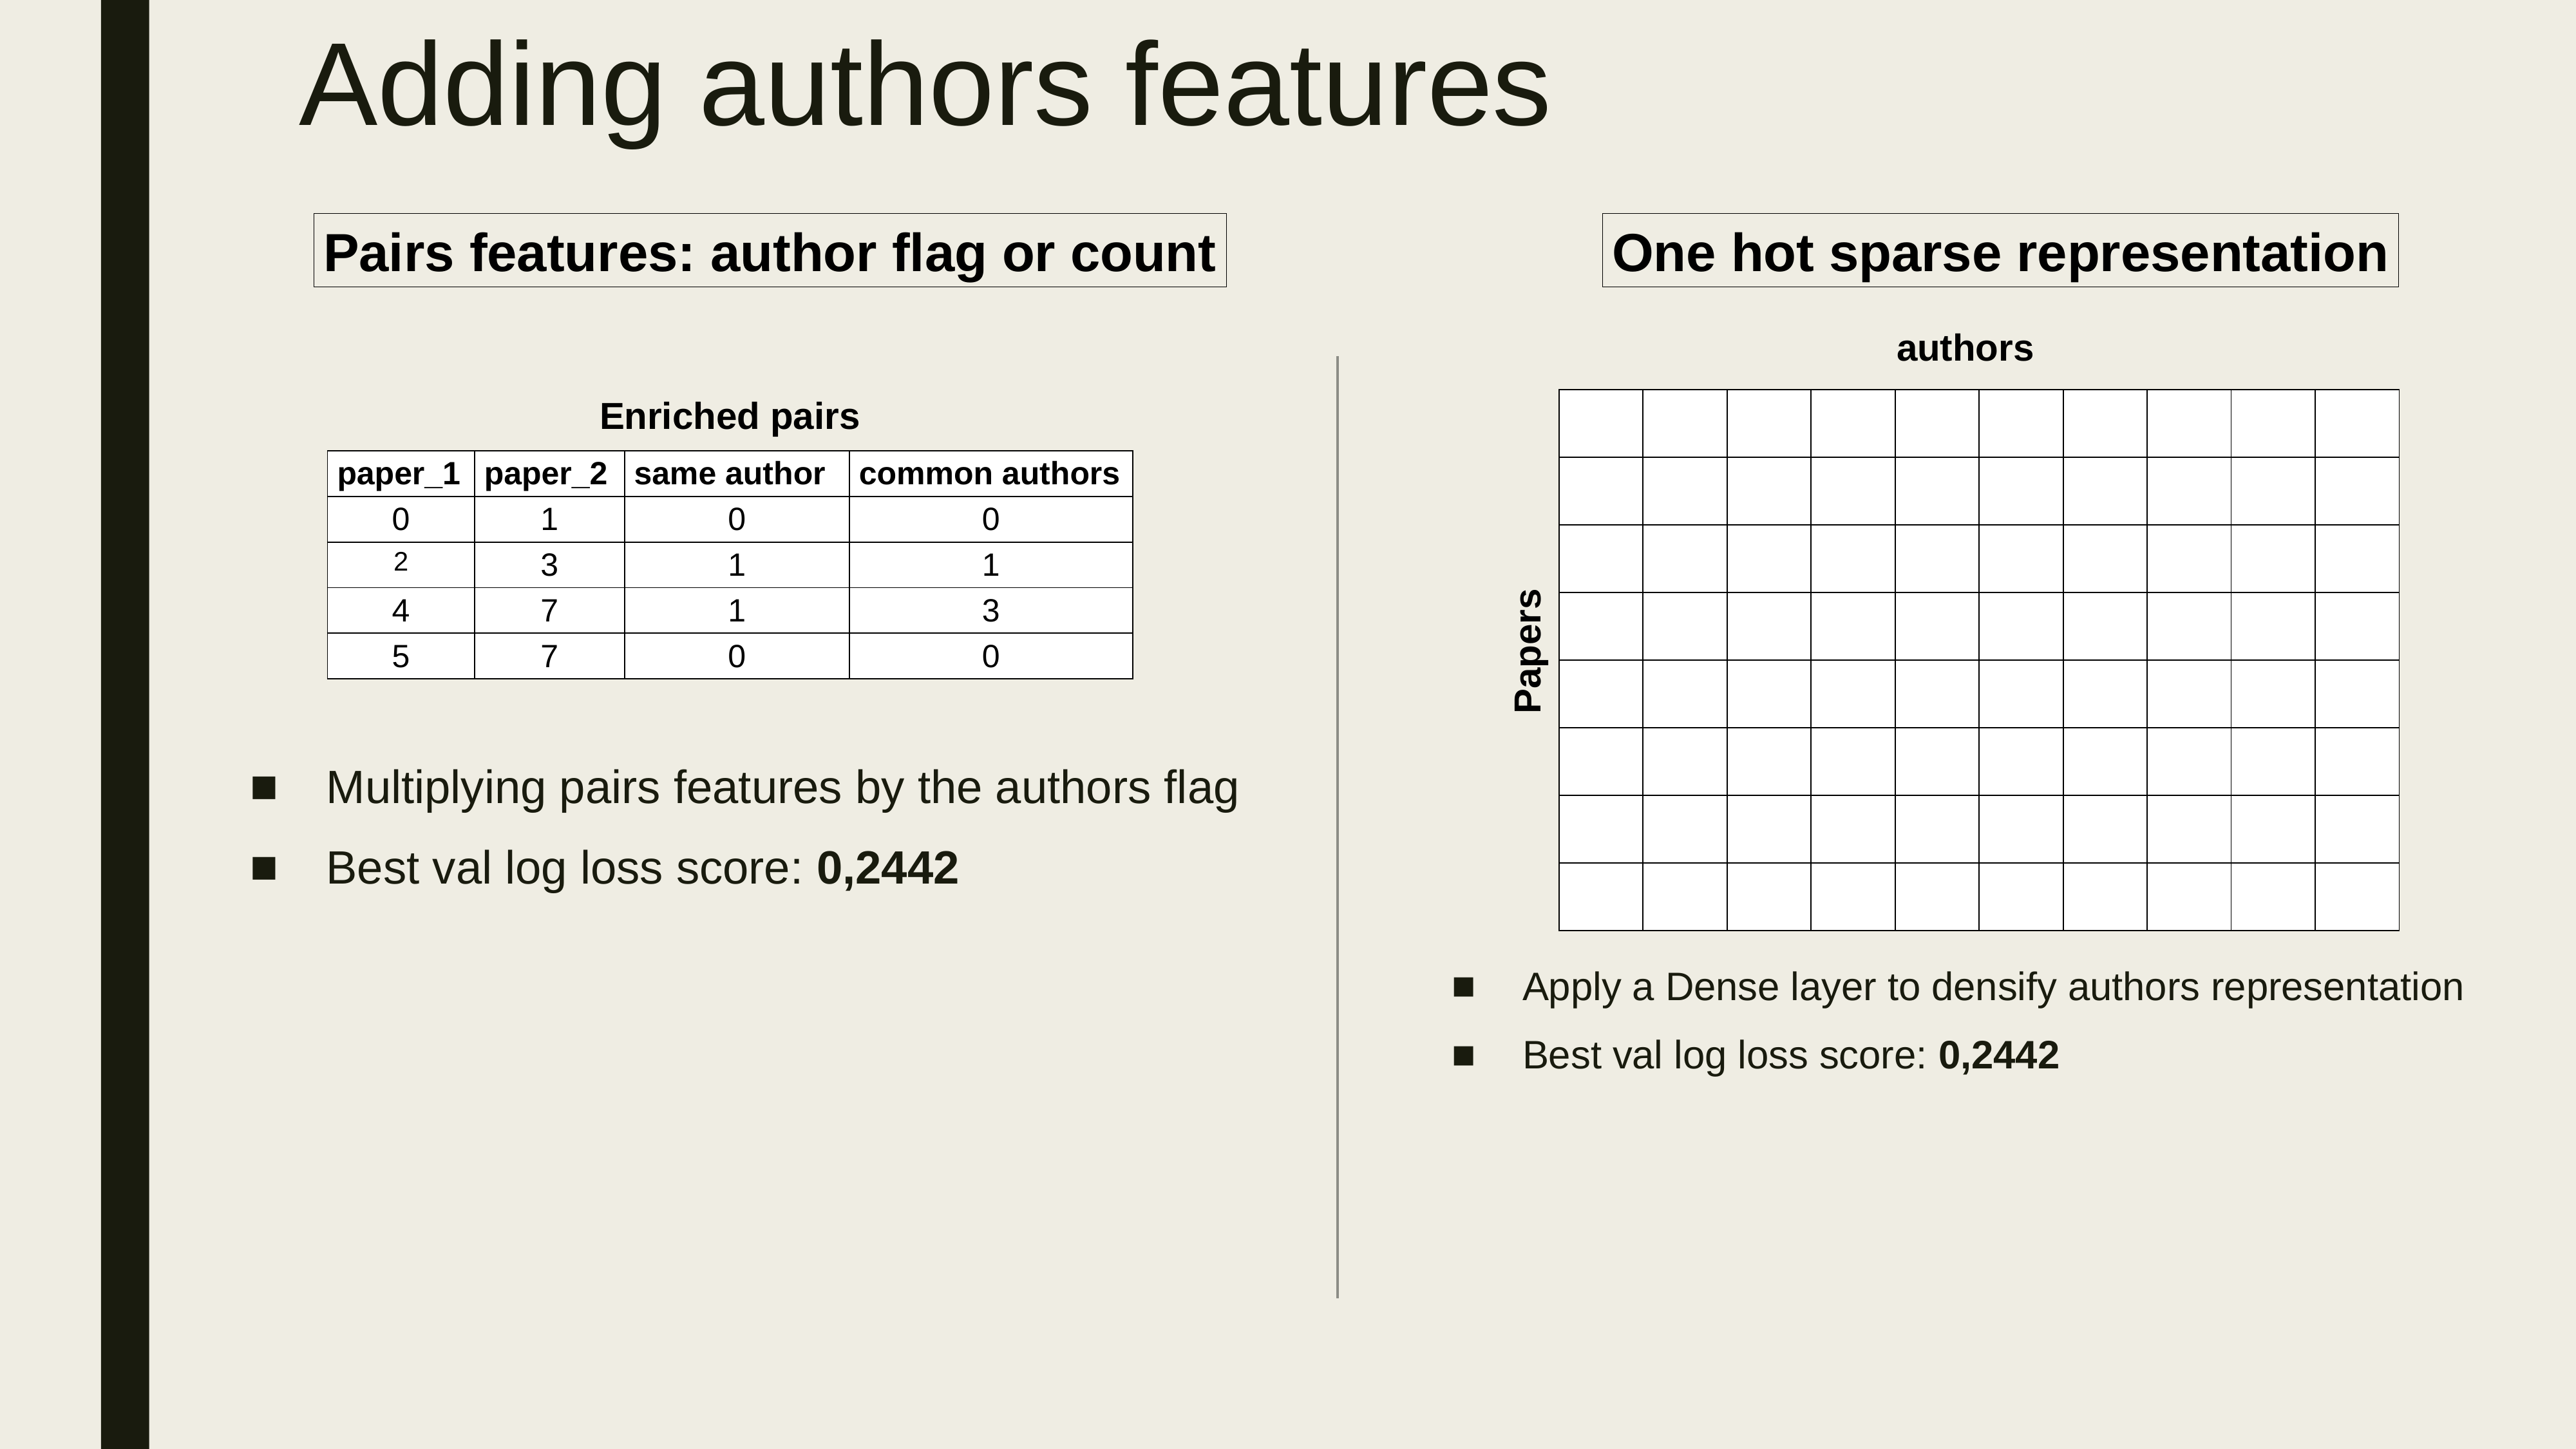

Adding authors features
Pairs features: author flag or count
One hot sparse representation
authors
Enriched pairs
|  |  |  |  |  |  |  |  |  |  |
| --- | --- | --- | --- | --- | --- | --- | --- | --- | --- |
|  |  |  |  |  |  |  |  |  |  |
|  |  |  |  |  |  |  |  |  |  |
|  |  |  |  |  |  |  |  |  |  |
|  |  |  |  |  |  |  |  |  |  |
|  |  |  |  |  |  |  |  |  |  |
|  |  |  |  |  |  |  |  |  |  |
|  |  |  |  |  |  |  |  |  |  |
| paper\_1 | paper\_2 | same author | common authors |
| --- | --- | --- | --- |
| 0 | 1 | 0 | 0 |
| 2 | 3 | 1 | 1 |
| 4 | 7 | 1 | 3 |
| 5 | 7 | 0 | 0 |
Papers
Multiplying pairs features by the authors flag
Best val log loss score: 0,2442
Apply a Dense layer to densify authors representation
Best val log loss score: 0,2442